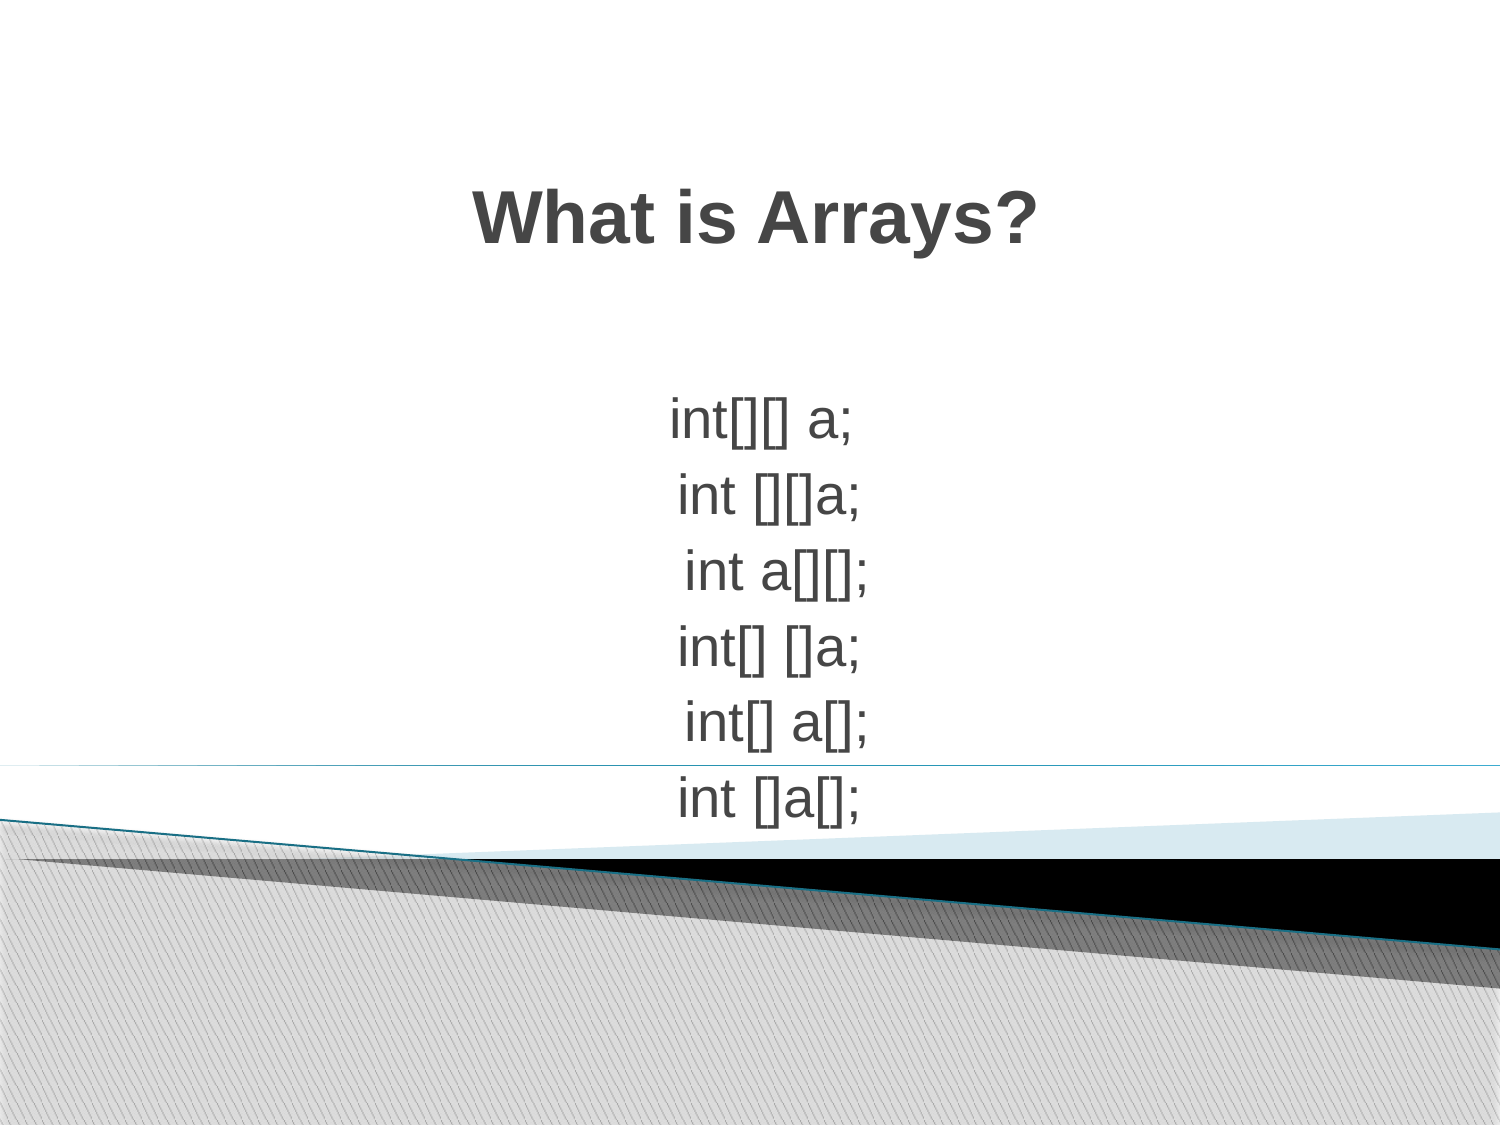

# What is Arrays?
int[][] a;
int [][]a;
 int a[][];
int[] []a;
 int[] a[];
 int []a[];